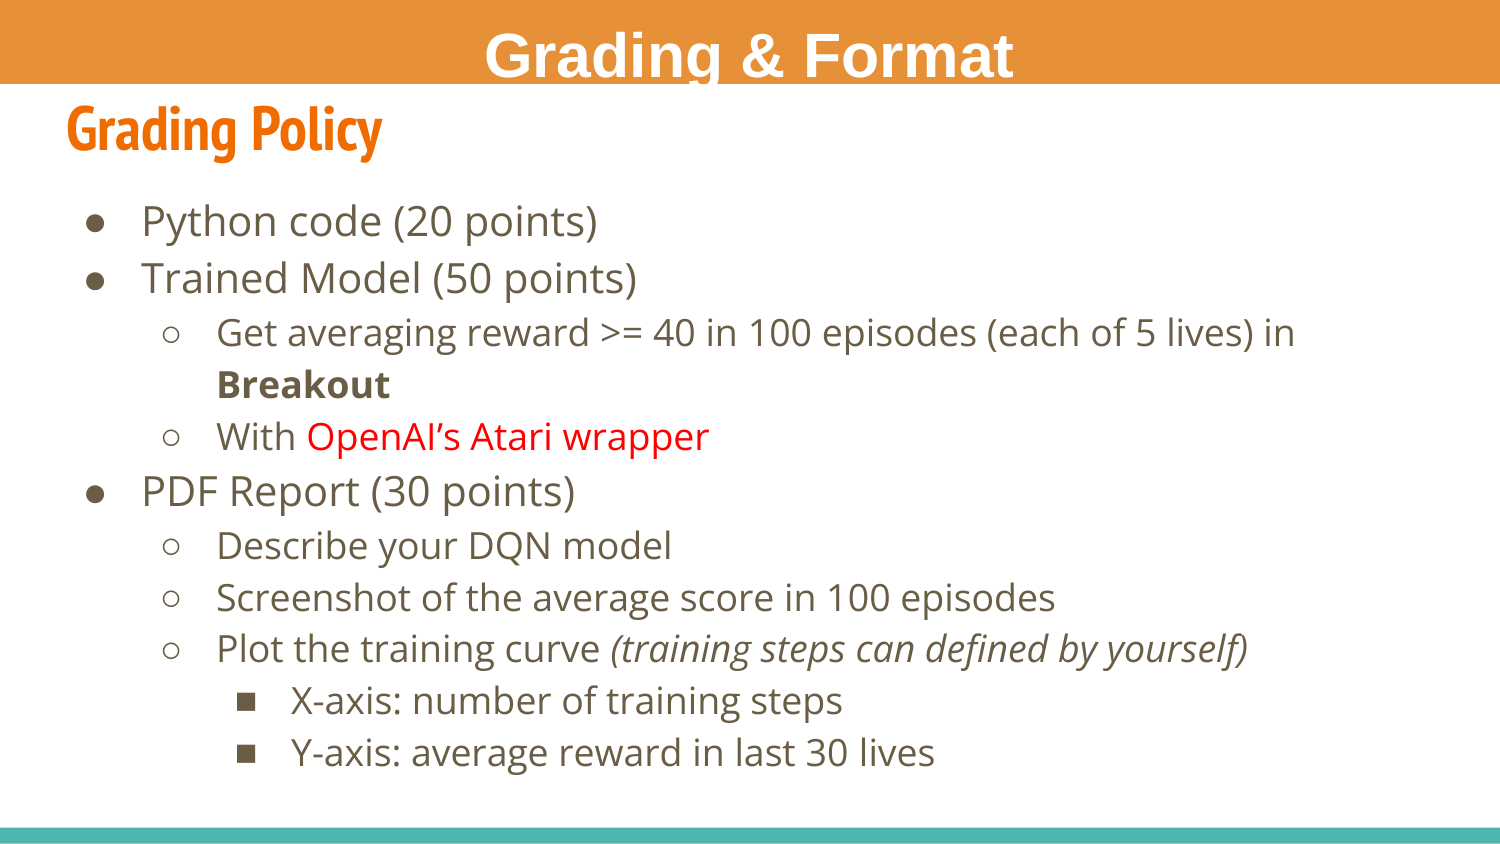

Grading & Format
# Grading Policy
Python code (20 points)
Trained Model (50 points)
Get averaging reward >= 40 in 100 episodes (each of 5 lives) in Breakout
With OpenAI’s Atari wrapper
PDF Report (30 points)
Describe your DQN model
Screenshot of the average score in 100 episodes
Plot the training curve (training steps can defined by yourself)
X-axis: number of training steps
Y-axis: average reward in last 30 lives